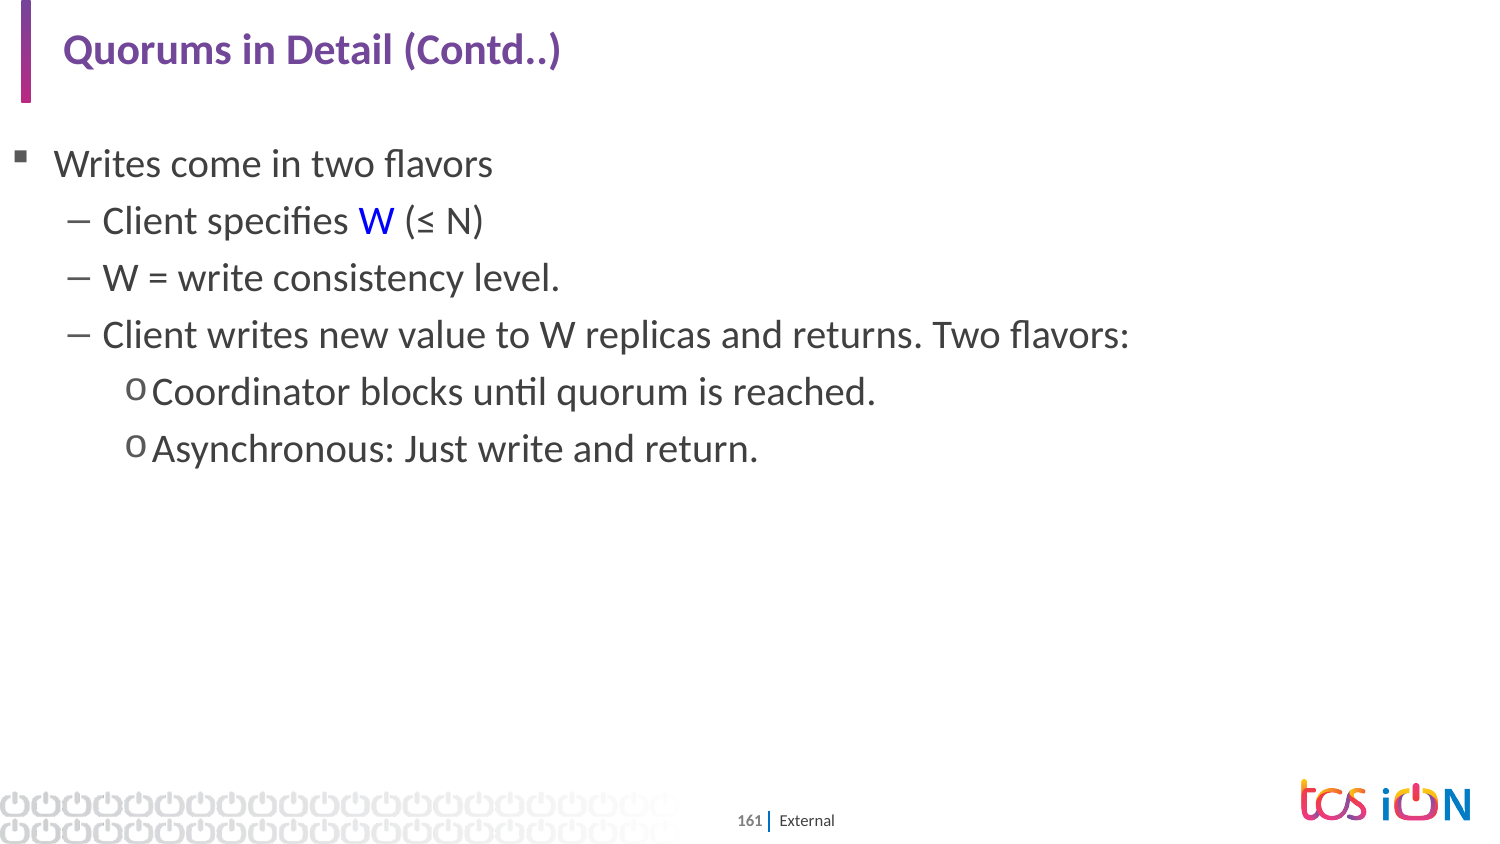

# Quorums in Detail (Contd..)
Writes come in two flavors
Client specifies W (≤ N)
W = write consistency level.
Client writes new value to W replicas and returns. Two flavors:
Coordinator blocks until quorum is reached.
Asynchronous: Just write and return.

CAP Theorem